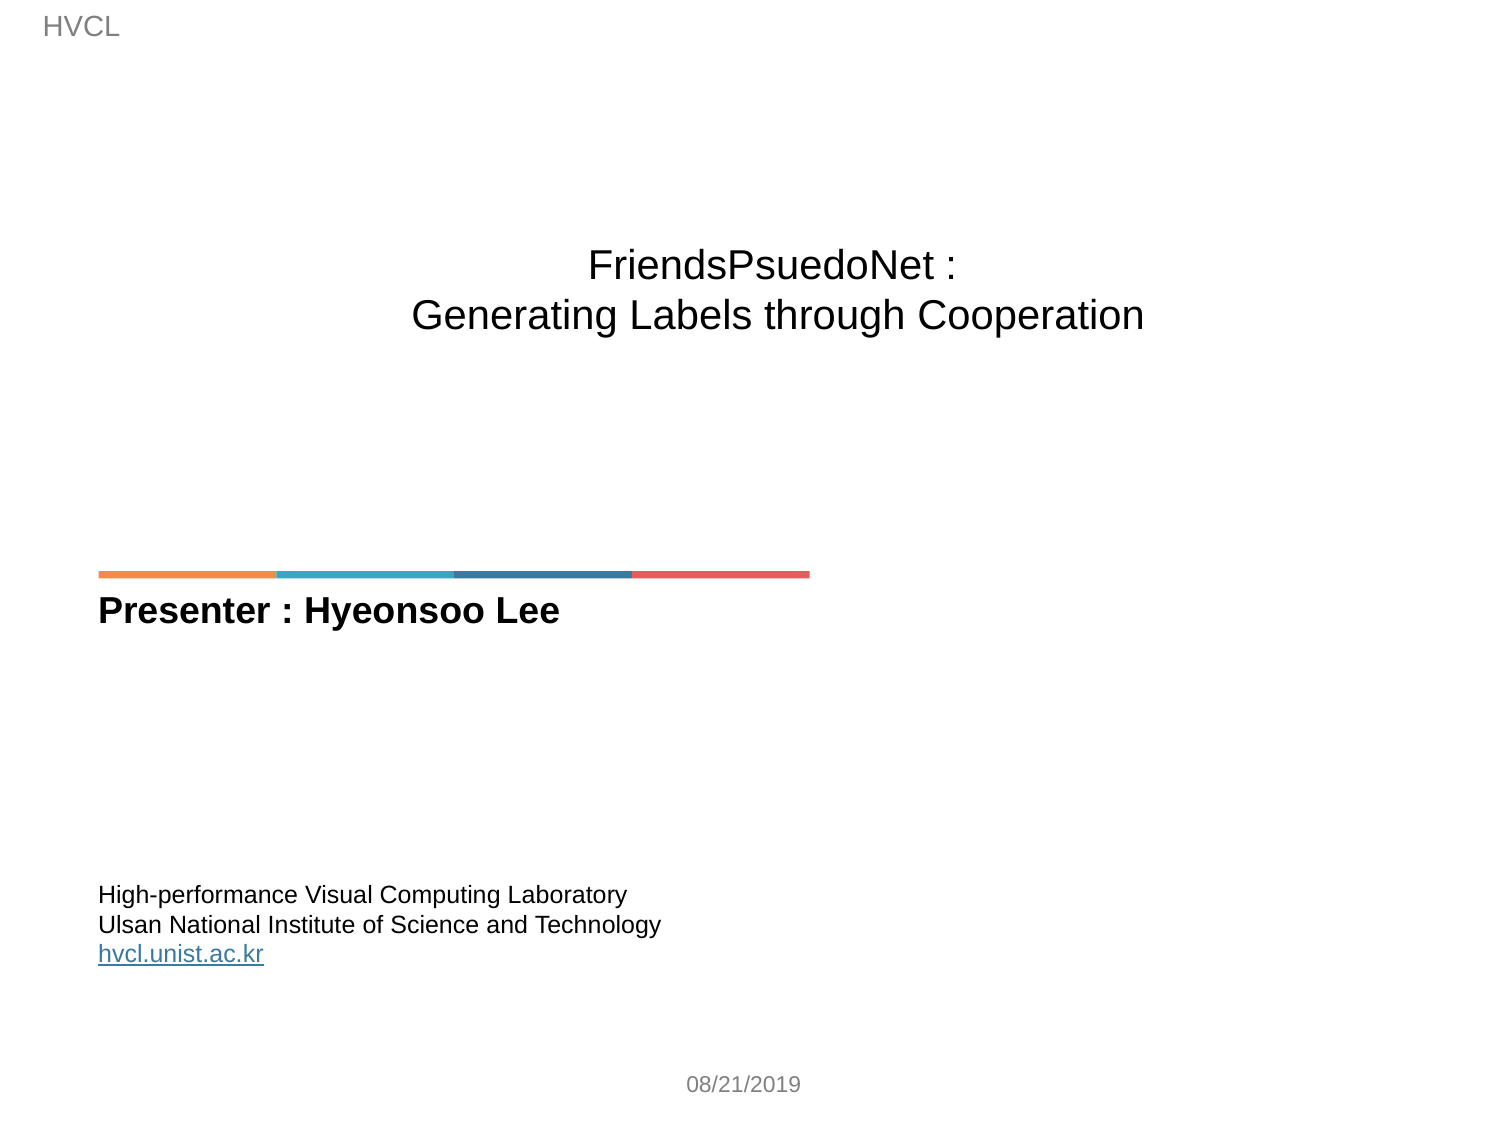

FriendsPsuedoNet :
Generating Labels through Cooperation
Presenter : Hyeonsoo Lee
High-performance Visual Computing Laboratory
Ulsan National Institute of Science and Technology
hvcl.unist.ac.kr
08/21/2019